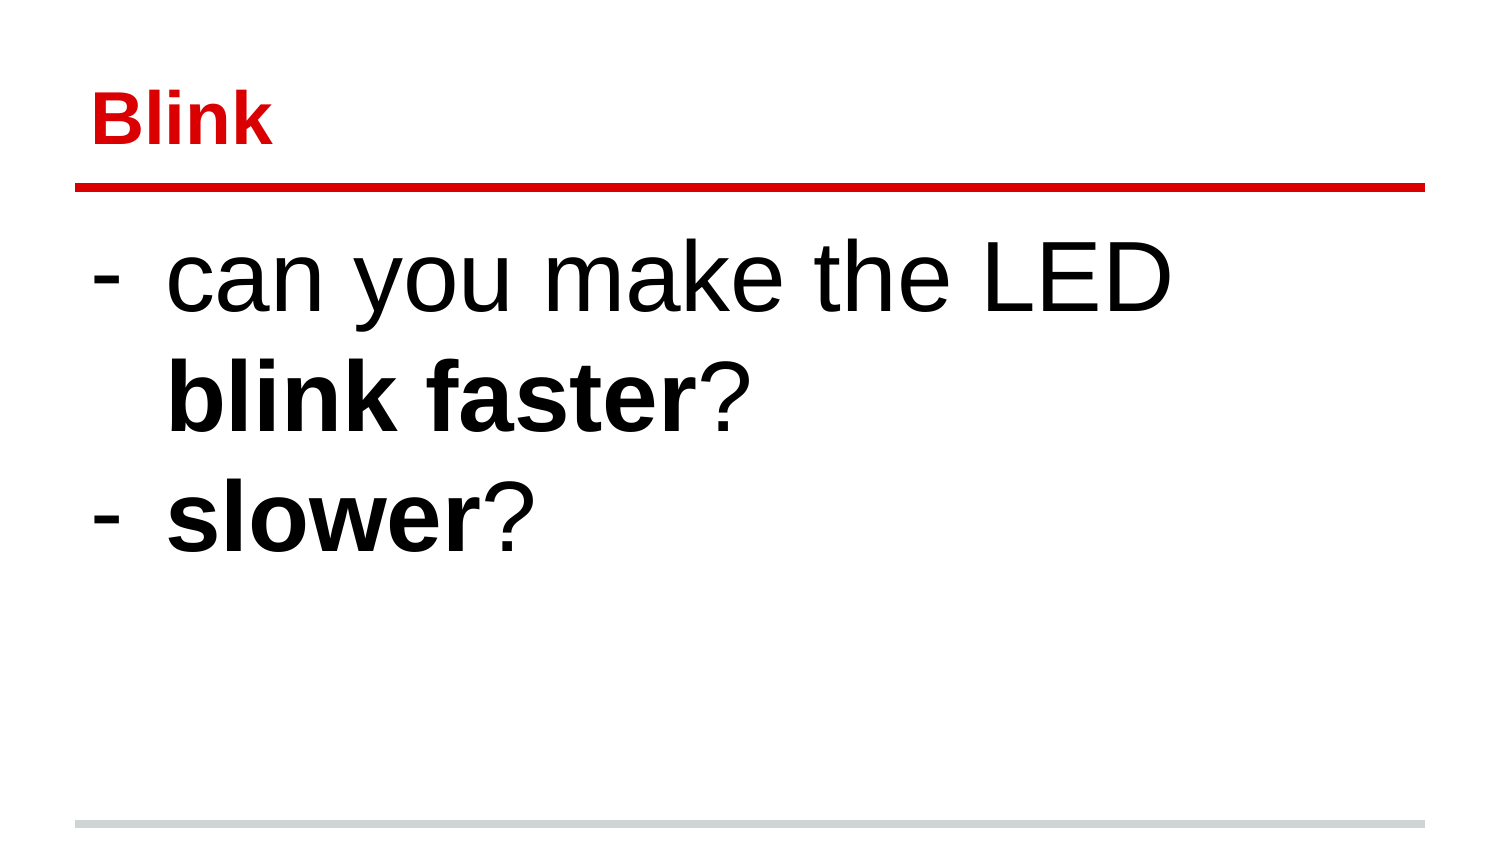

# Blink
can you make the LED blink faster?
slower?